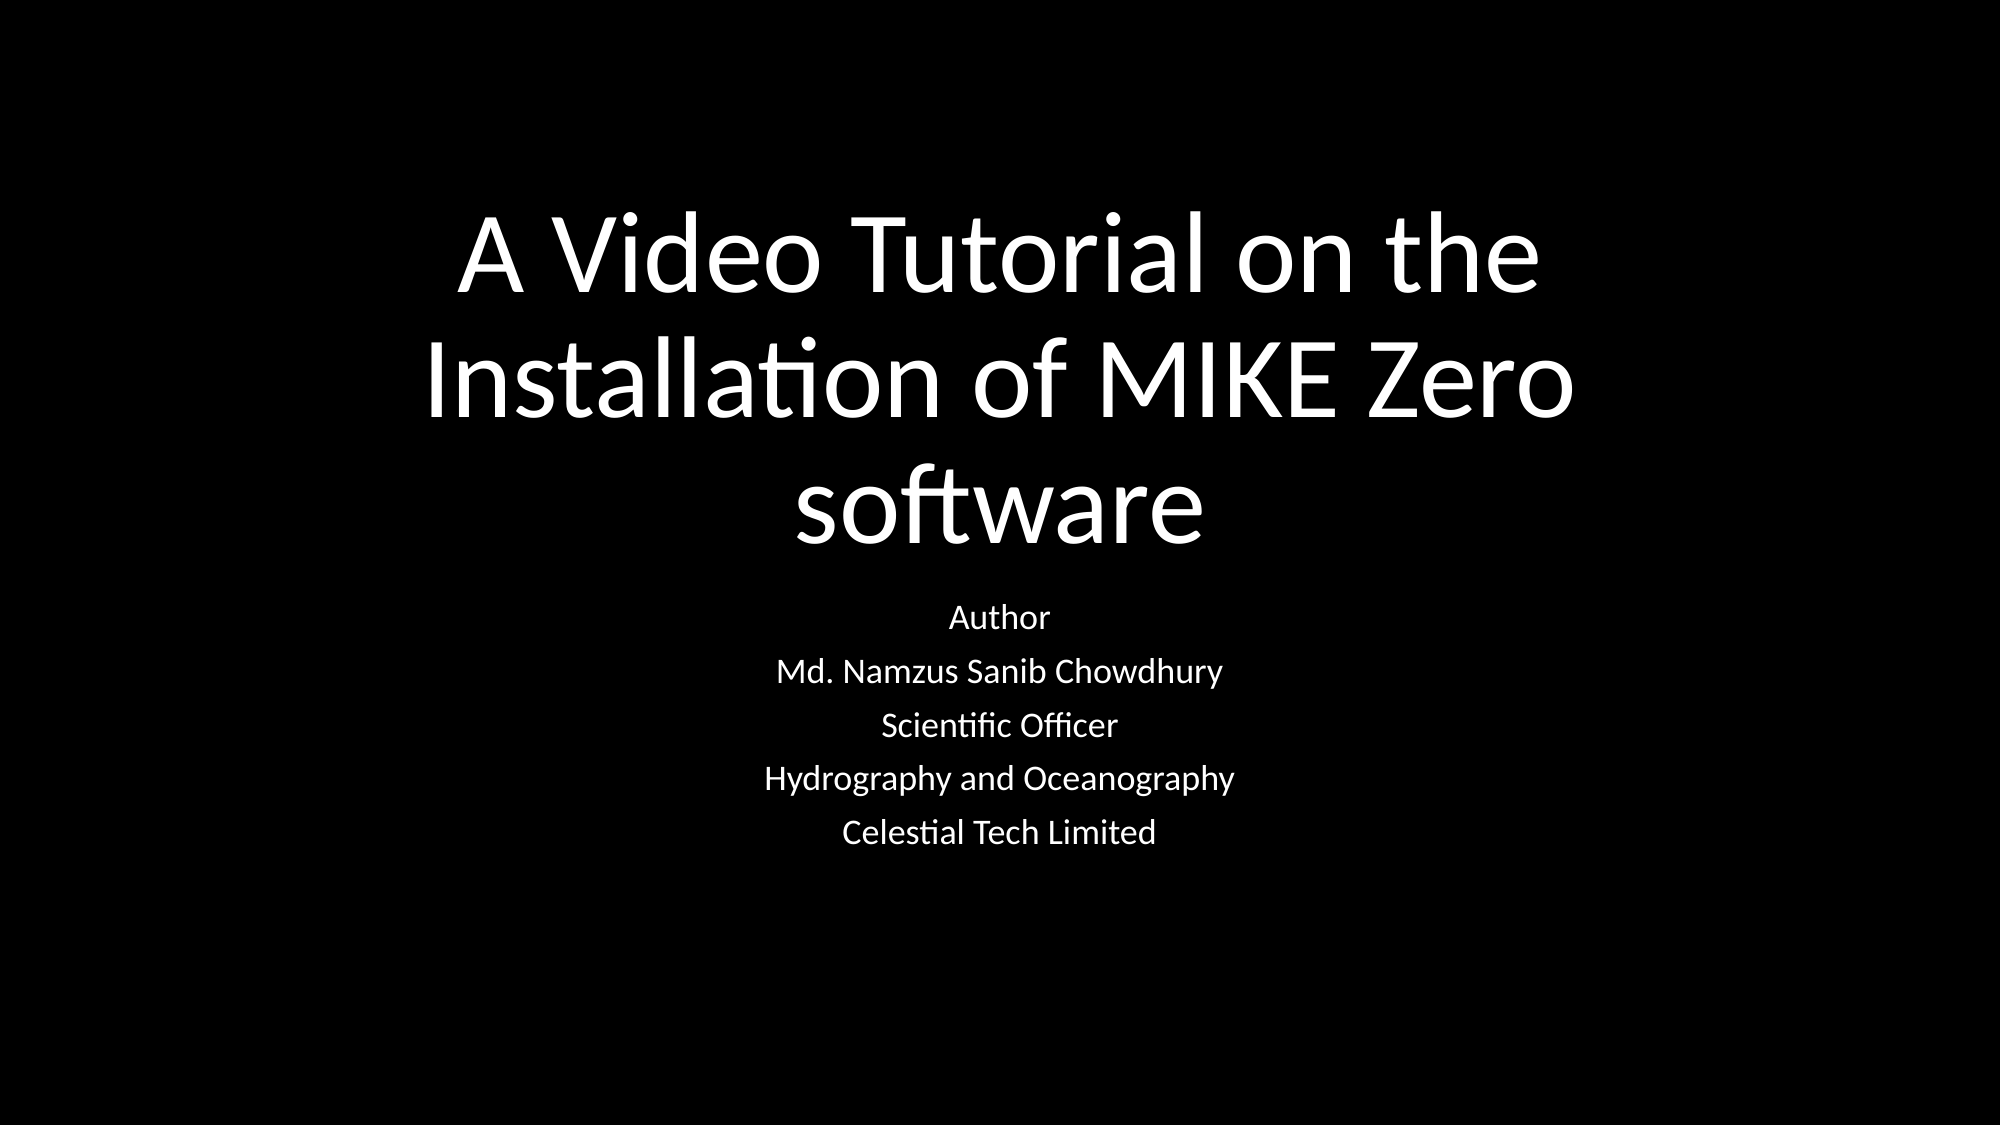

# A Video Tutorial on the Installation of MIKE Zero software
Author
Md. Namzus Sanib Chowdhury
Scientific Officer
Hydrography and Oceanography
Celestial Tech Limited